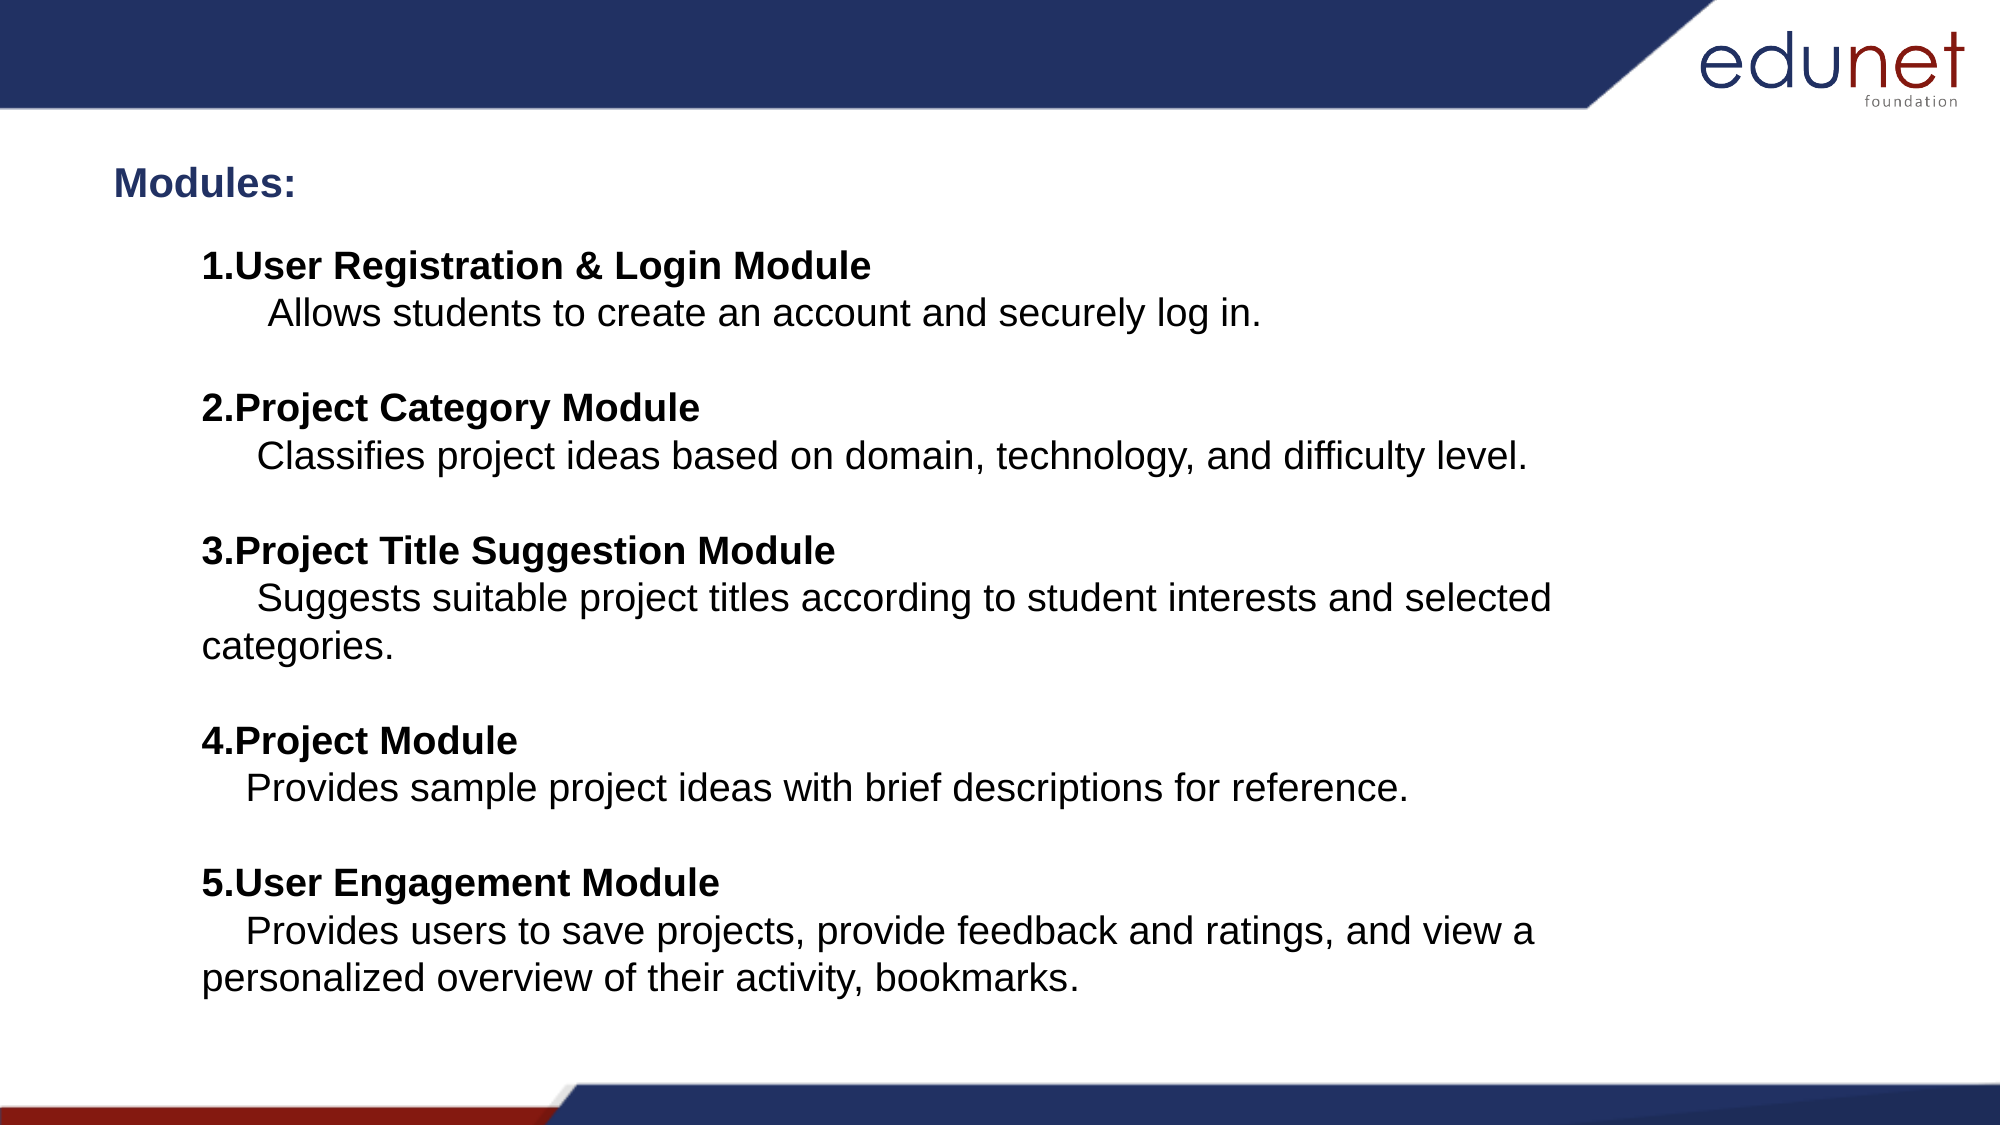

Modules:
1.User Registration & Login Module
      Allows students to create an account and securely log in.

2.Project Category Module
     Classifies project ideas based on domain, technology, and difficulty level.

3.Project Title Suggestion Module
     Suggests suitable project titles according to student interests and selected categories.

4.Project Module
    Provides sample project ideas with brief descriptions for reference.

5.User Engagement Module
    Provides users to save projects, provide feedback and ratings, and view a personalized overview of their activity, bookmarks.